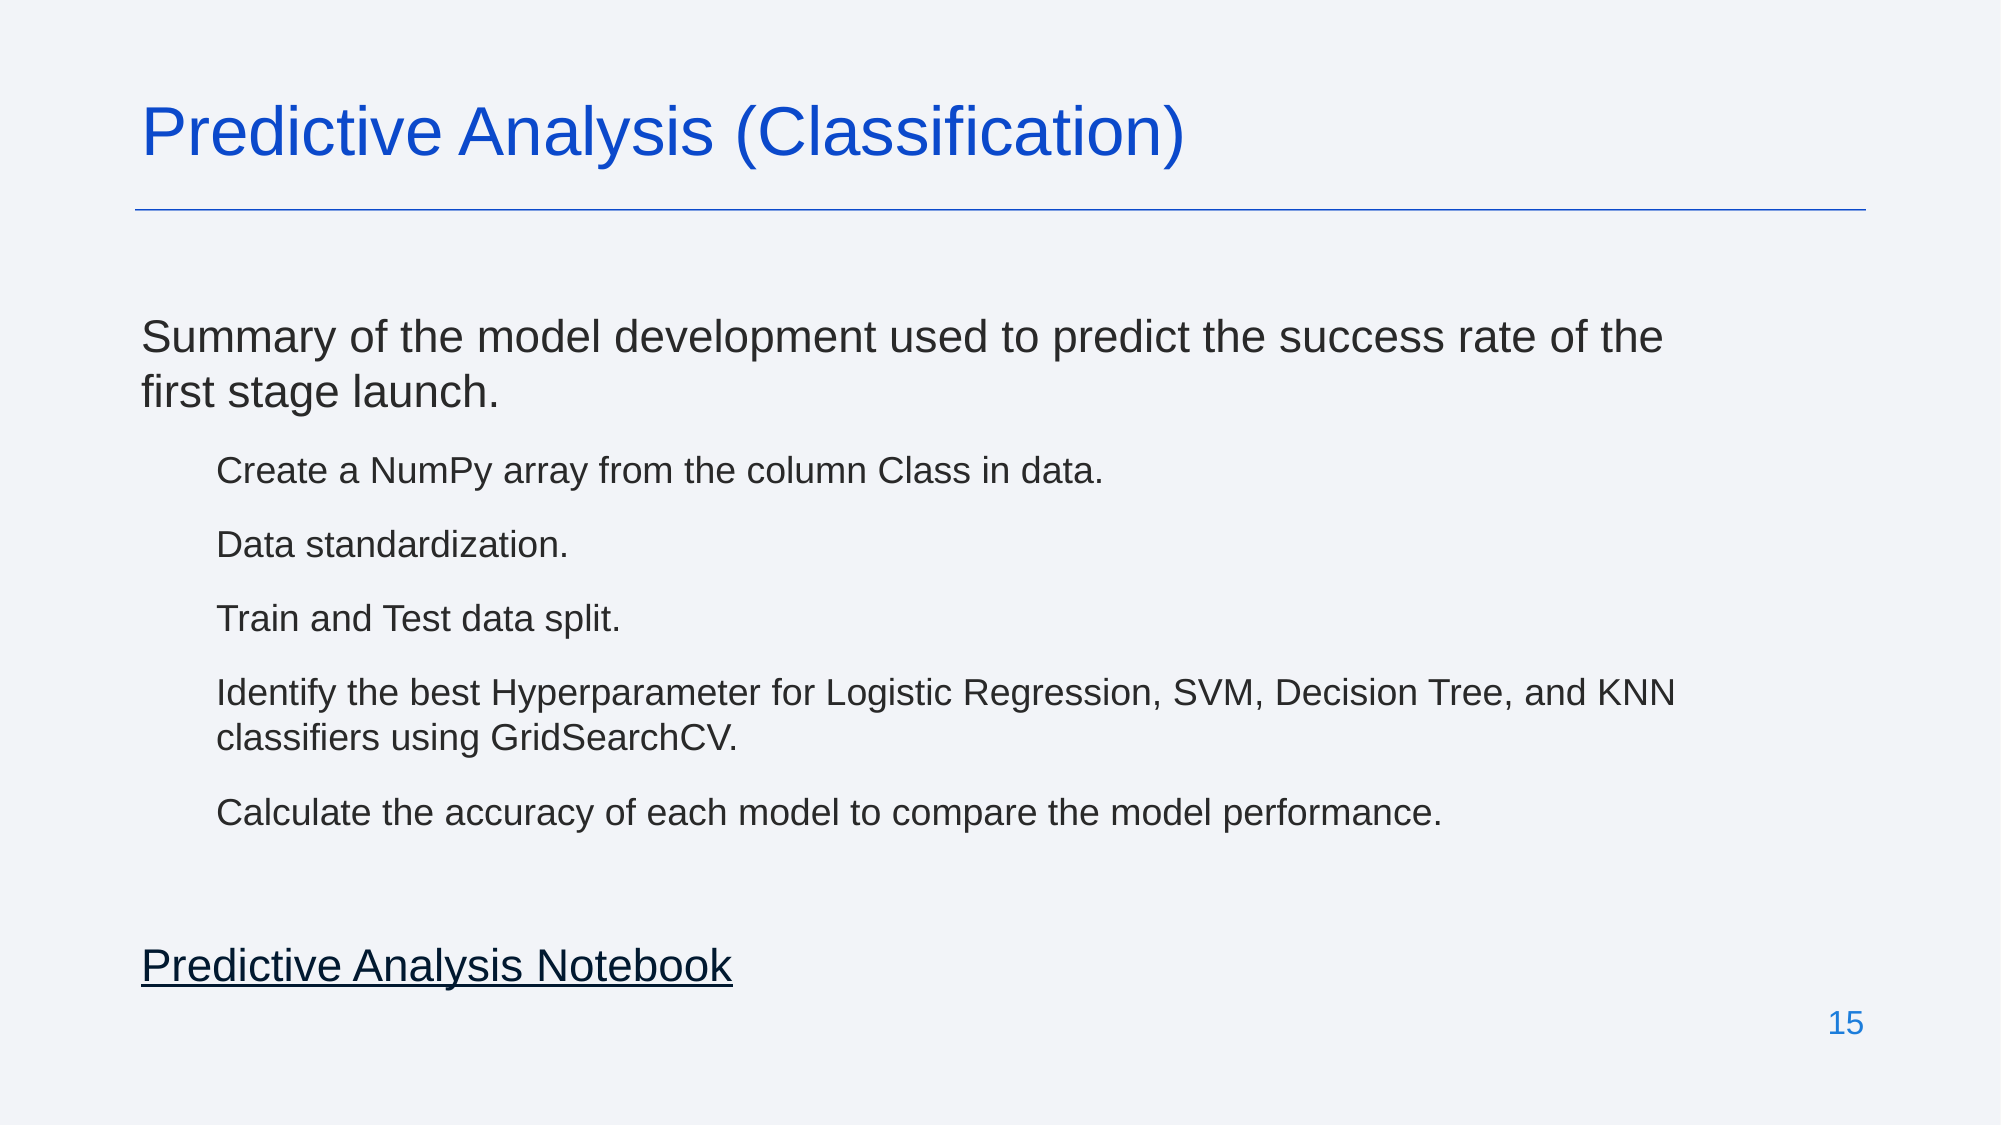

Predictive Analysis (Classification)
Summary of the model development used to predict the success rate of the first stage launch.
Create a NumPy array from the column Class in data.
Data standardization.
Train and Test data split.
Identify the best Hyperparameter for Logistic Regression, SVM, Decision Tree, and KNN classifiers using GridSearchCV.
Calculate the accuracy of each model to compare the model performance.

Predictive Analysis Notebook

15